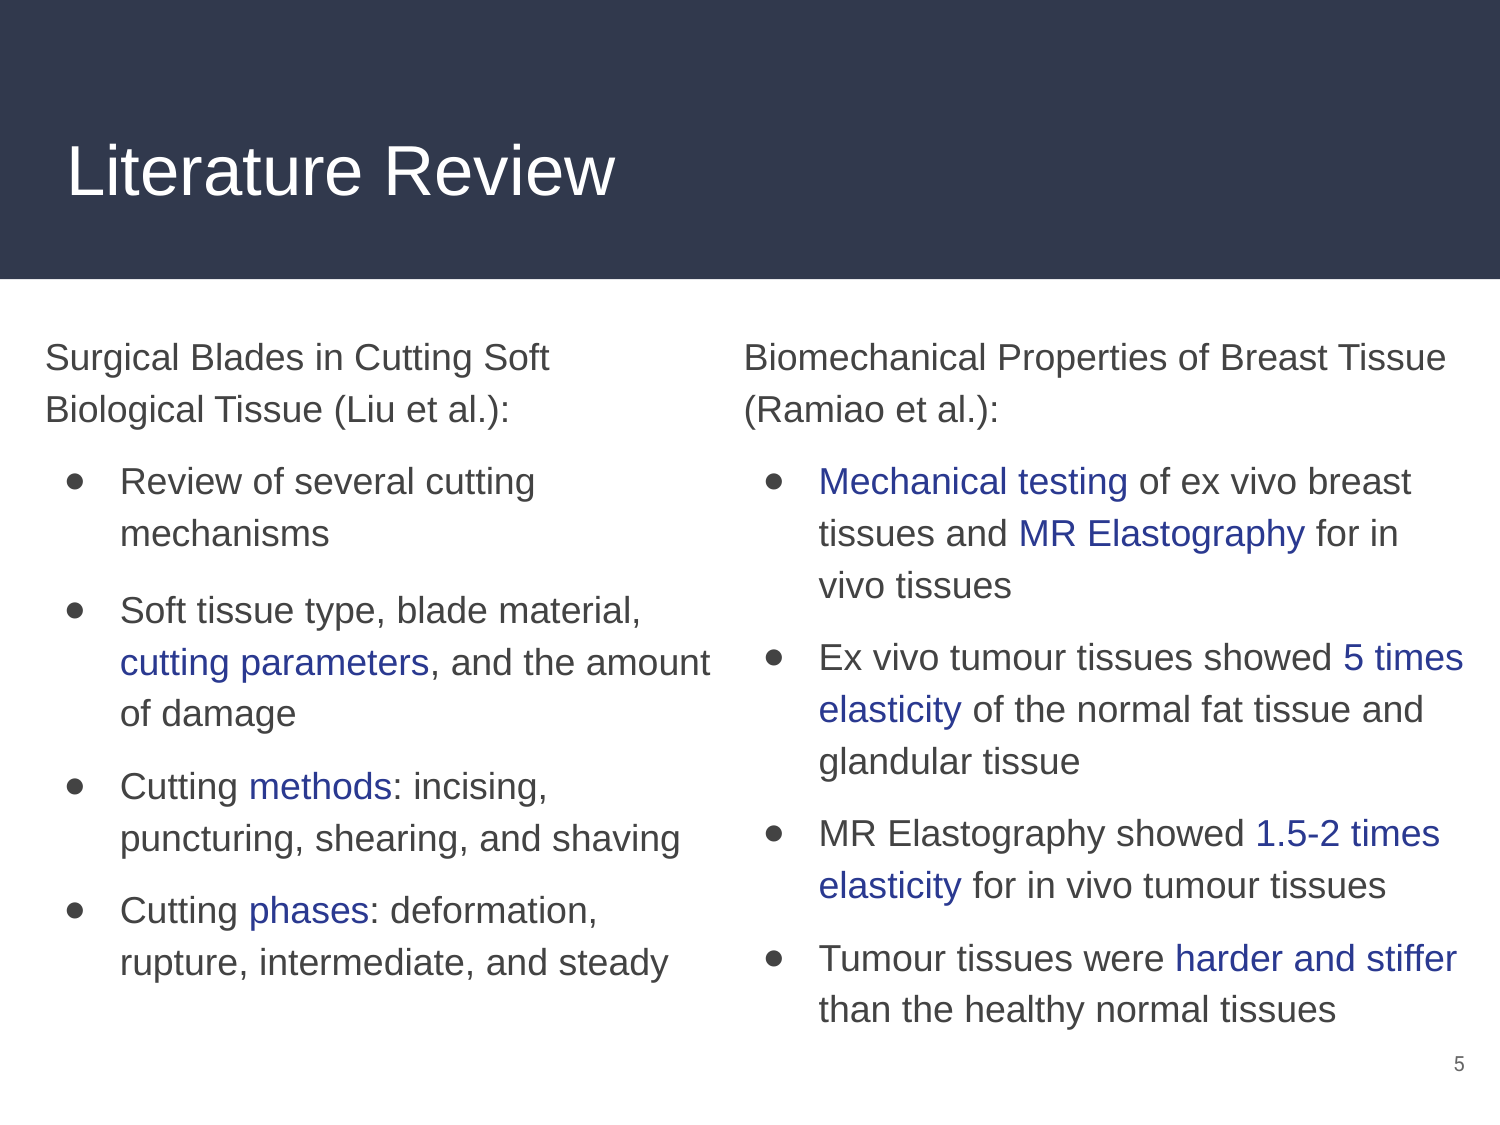

# Literature Review
Surgical Blades in Cutting Soft Biological Tissue (Liu et al.):
Review of several cutting mechanisms
Soft tissue type, blade material, cutting parameters, and the amount of damage
Cutting methods: incising, puncturing, shearing, and shaving
Cutting phases: deformation, rupture, intermediate, and steady
Biomechanical Properties of Breast Tissue (Ramiao et al.):
Mechanical testing of ex vivo breast tissues and MR Elastography for in vivo tissues
Ex vivo tumour tissues showed 5 times elasticity of the normal fat tissue and glandular tissue
MR Elastography showed 1.5-2 times elasticity for in vivo tumour tissues
Tumour tissues were harder and stiffer than the healthy normal tissues
5